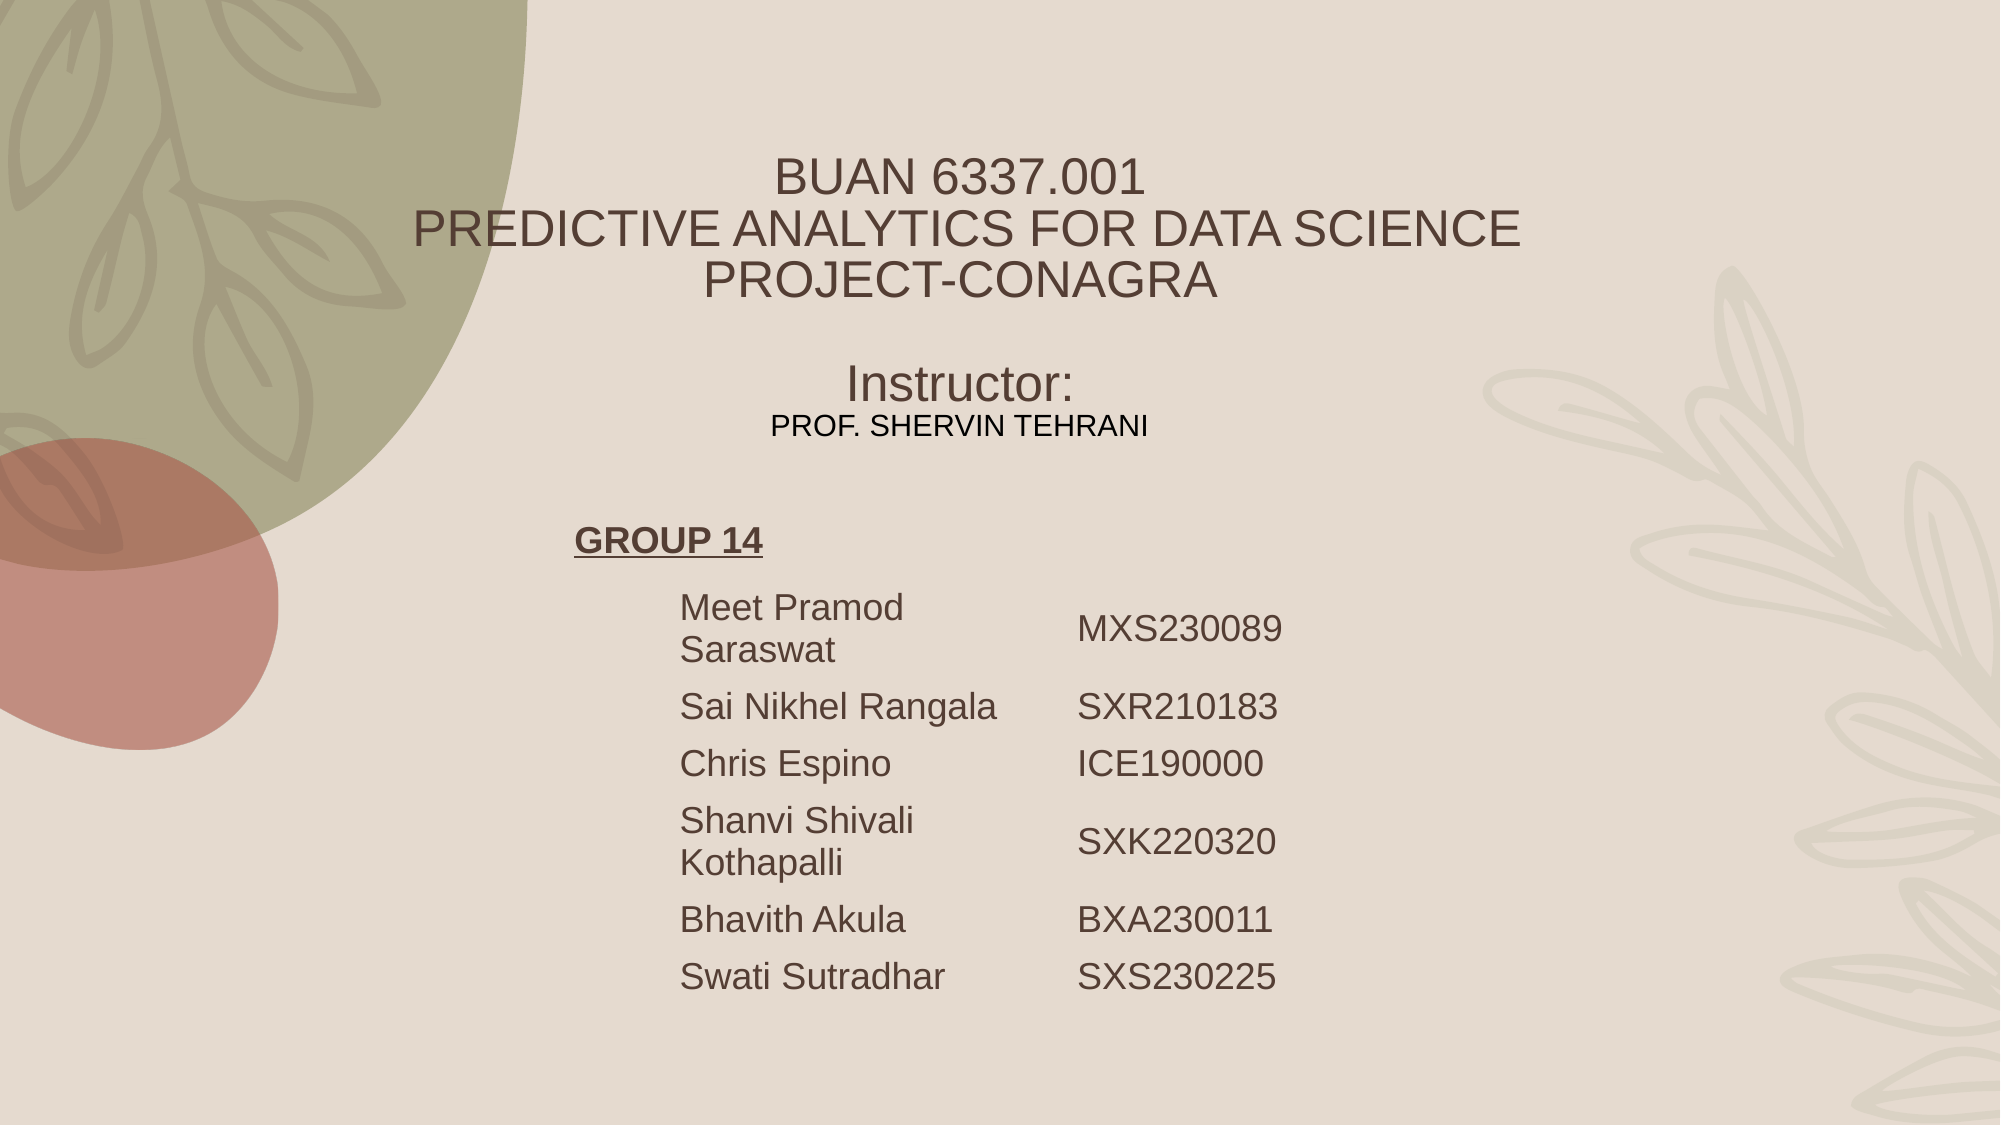

# BUAN 6337.001 PREDICTIVE ANALYTICS FOR DATA SCIENCE PROJECT-CONAGRA Instructor: PROF. SHERVIN TEHRANI
GROUP 14
| Meet Pramod Saraswat | MXS230089 |
| --- | --- |
| Sai Nikhel Rangala | SXR210183 |
| Chris Espino | ICE190000 |
| Shanvi Shivali Kothapalli | SXK220320 |
| Bhavith Akula | BXA230011 |
| Swati Sutradhar | SXS230225 |